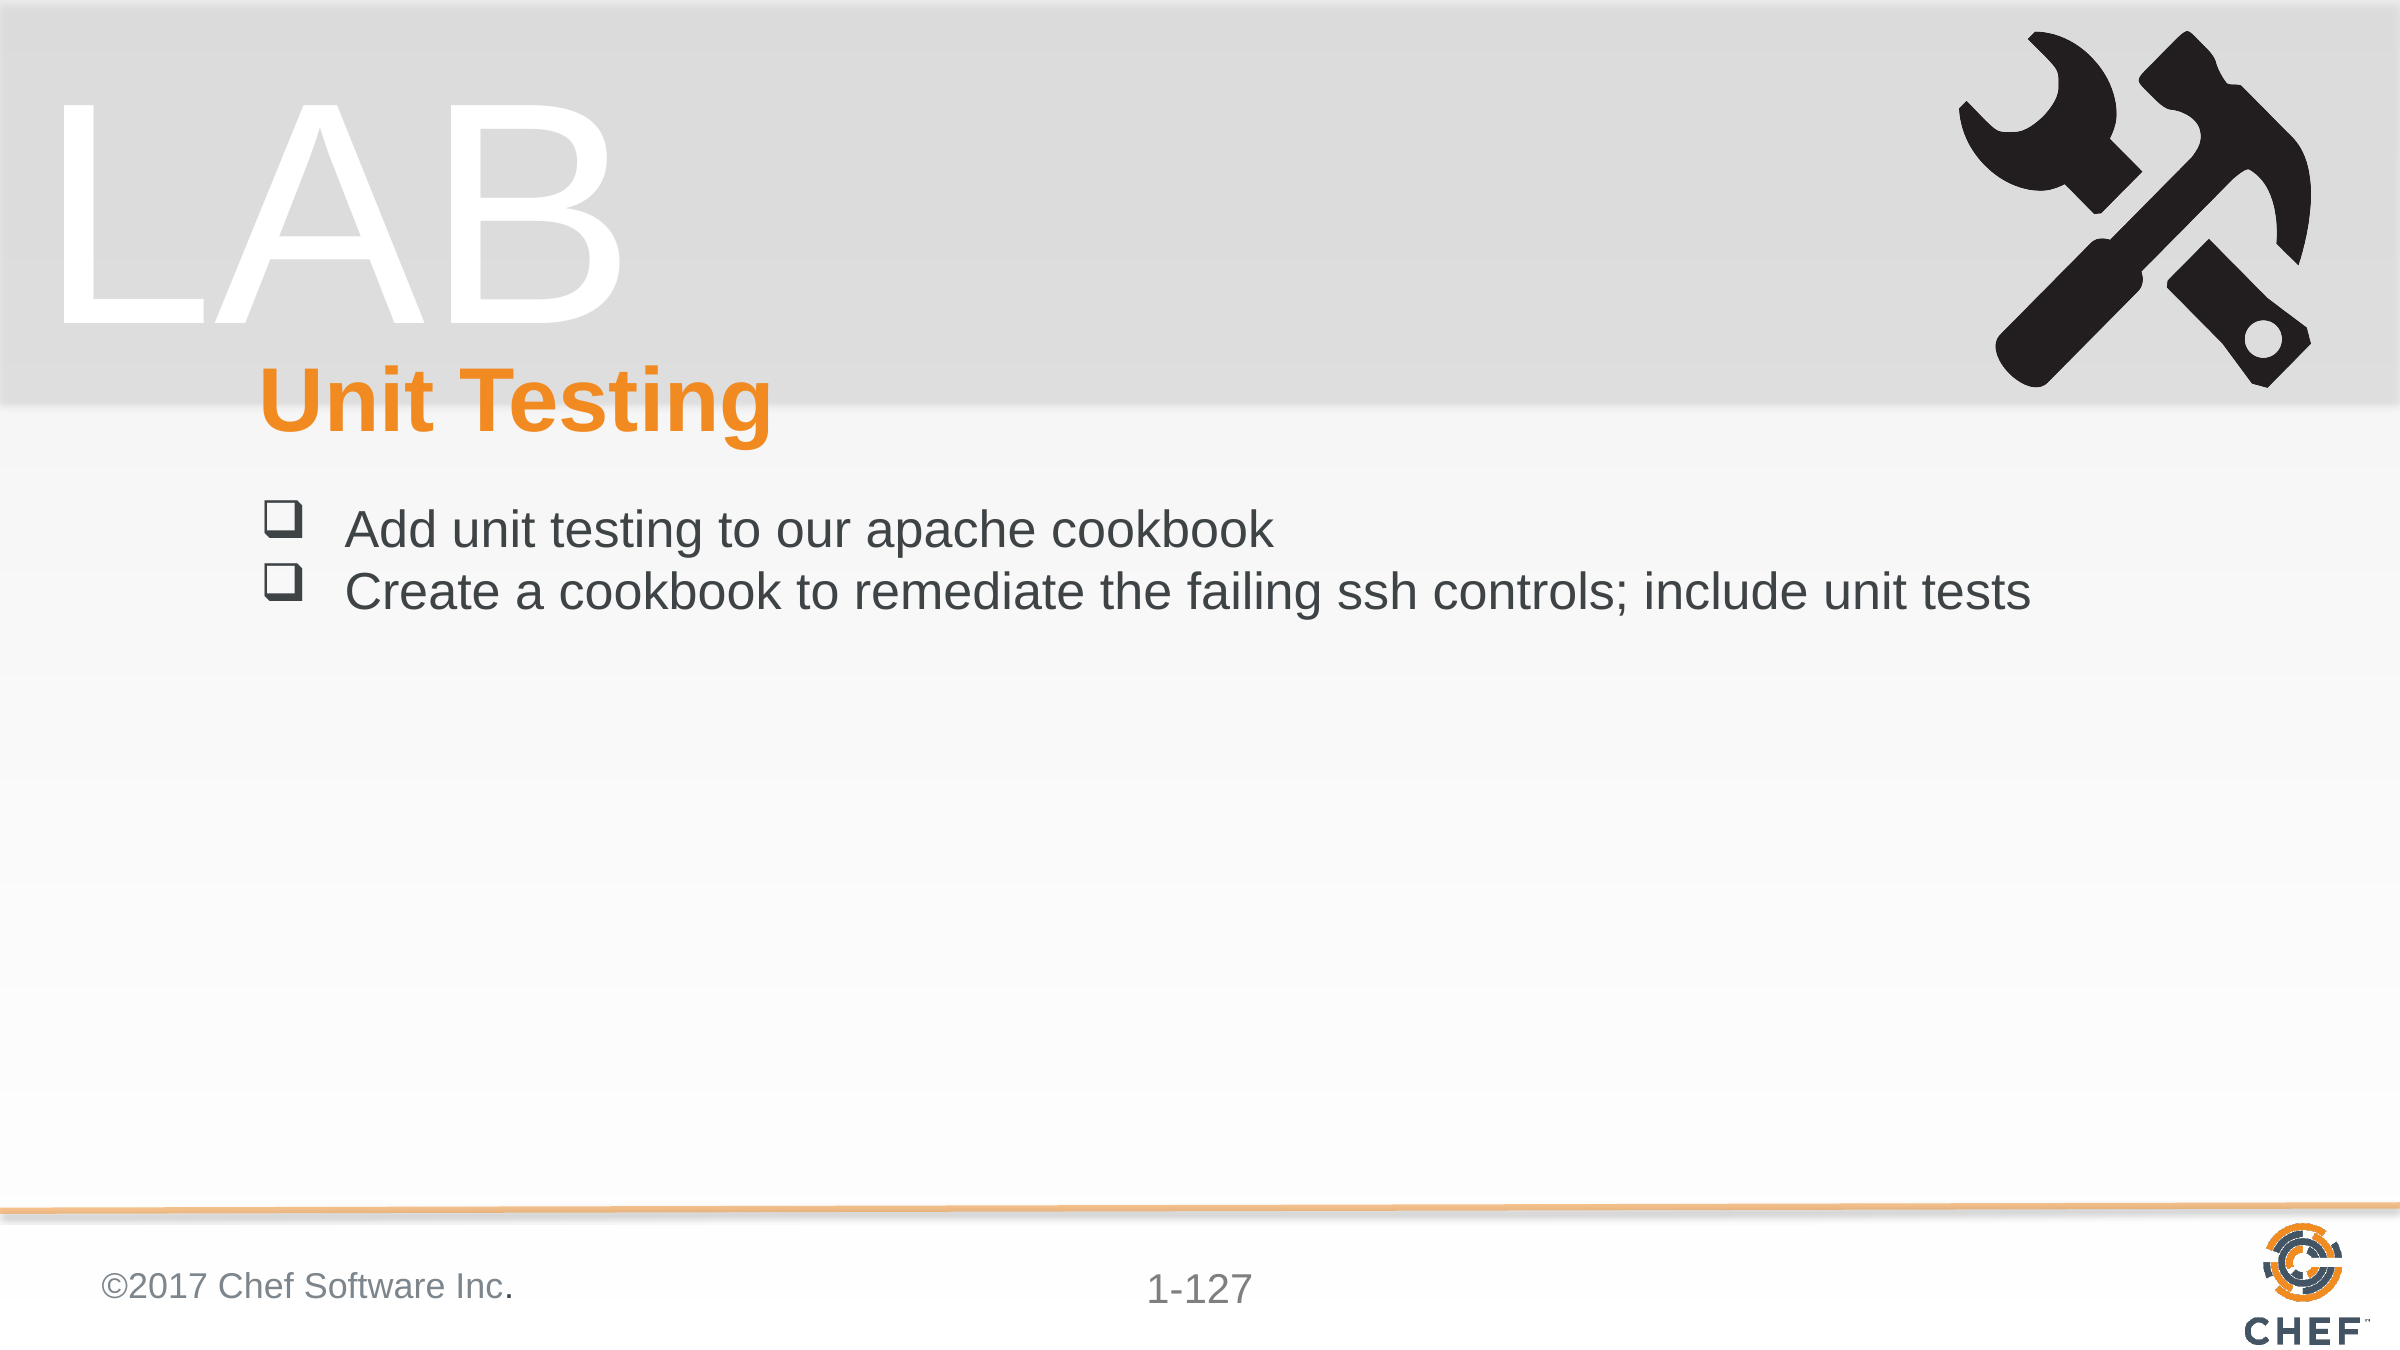

# Unit Testing
Add unit testing to our apache cookbook
Create a cookbook to remediate the failing ssh controls; include unit tests